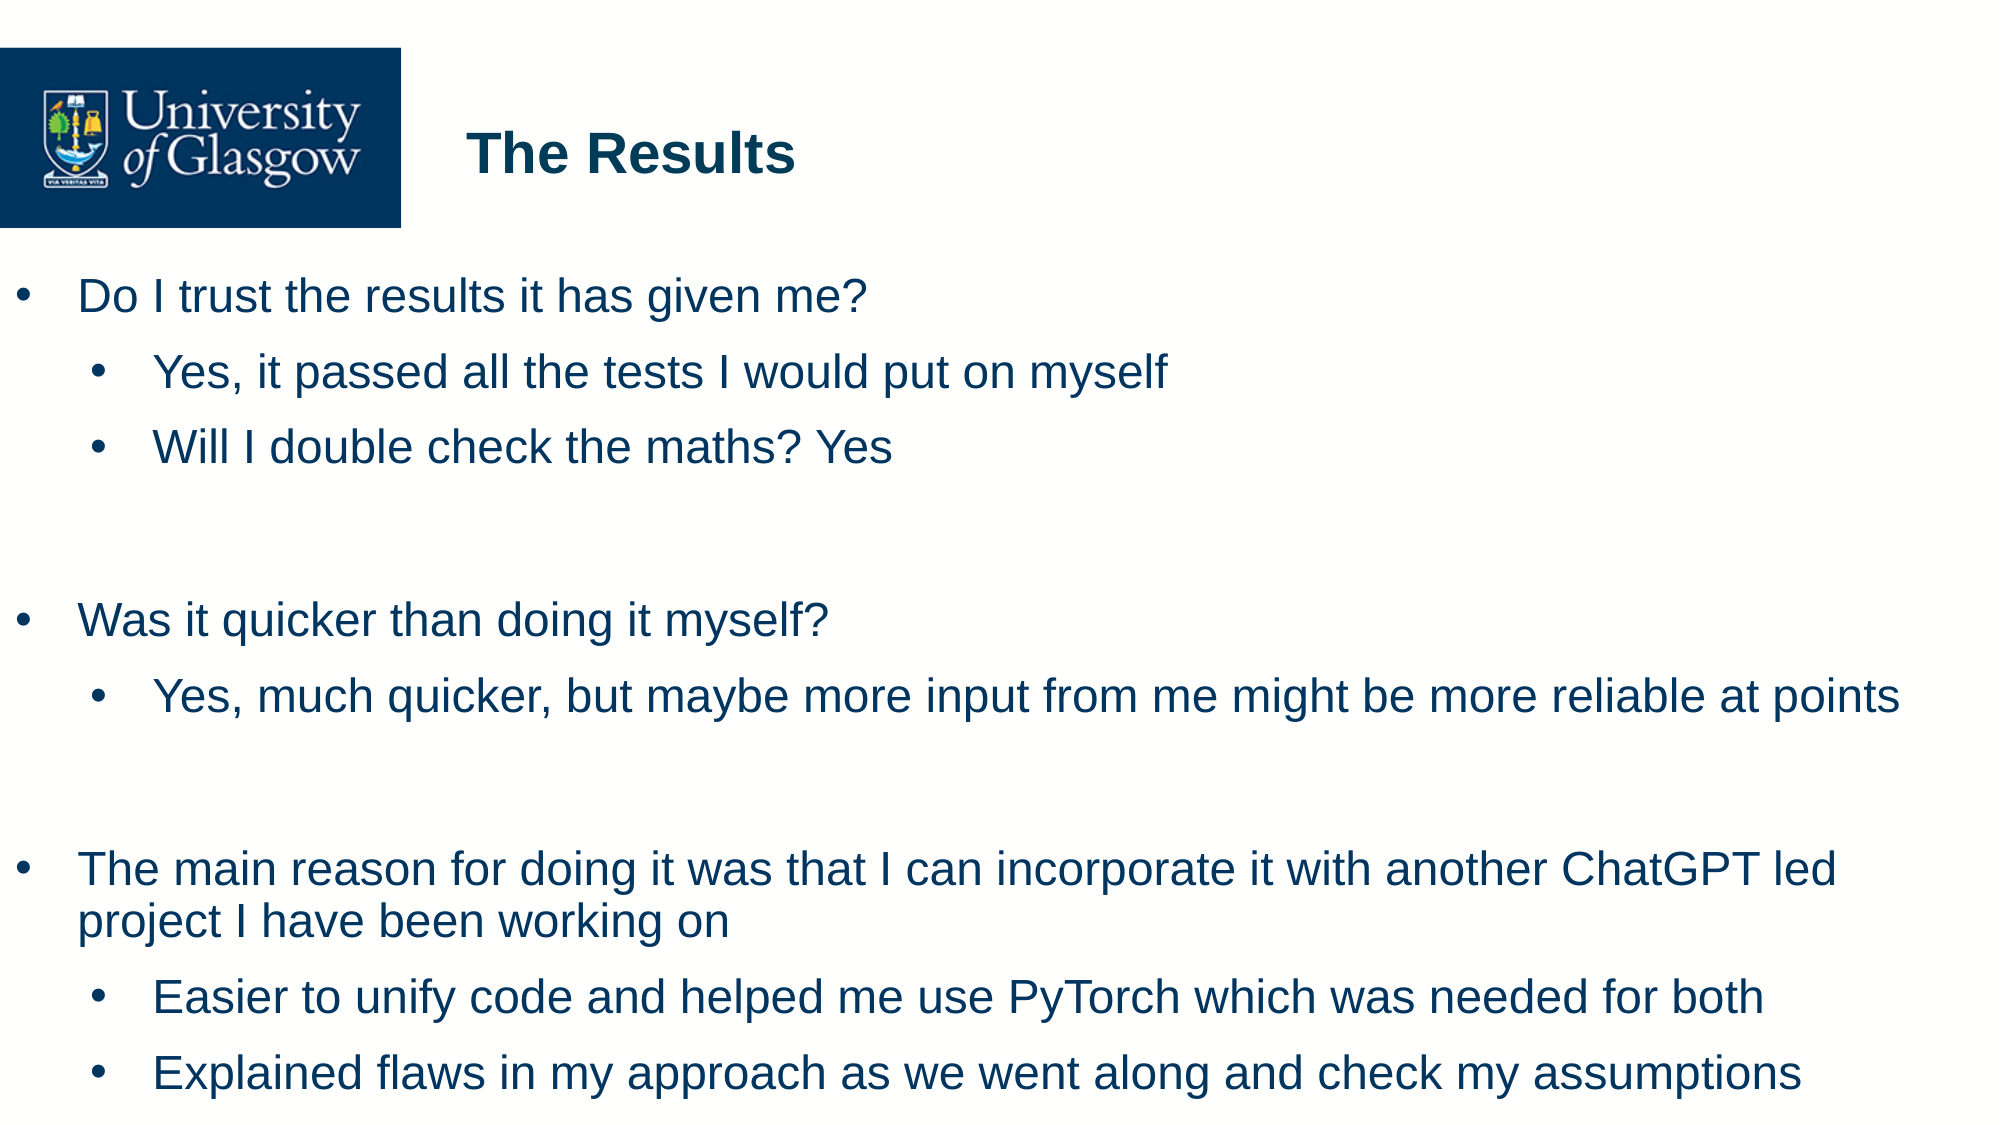

# The Results
Do I trust the results it has given me?
Yes, it passed all the tests I would put on myself
Will I double check the maths? Yes

Was it quicker than doing it myself?
Yes, much quicker, but maybe more input from me might be more reliable at points

The main reason for doing it was that I can incorporate it with another ChatGPT led project I have been working on
Easier to unify code and helped me use PyTorch which was needed for both
Explained flaws in my approach as we went along and check my assumptions